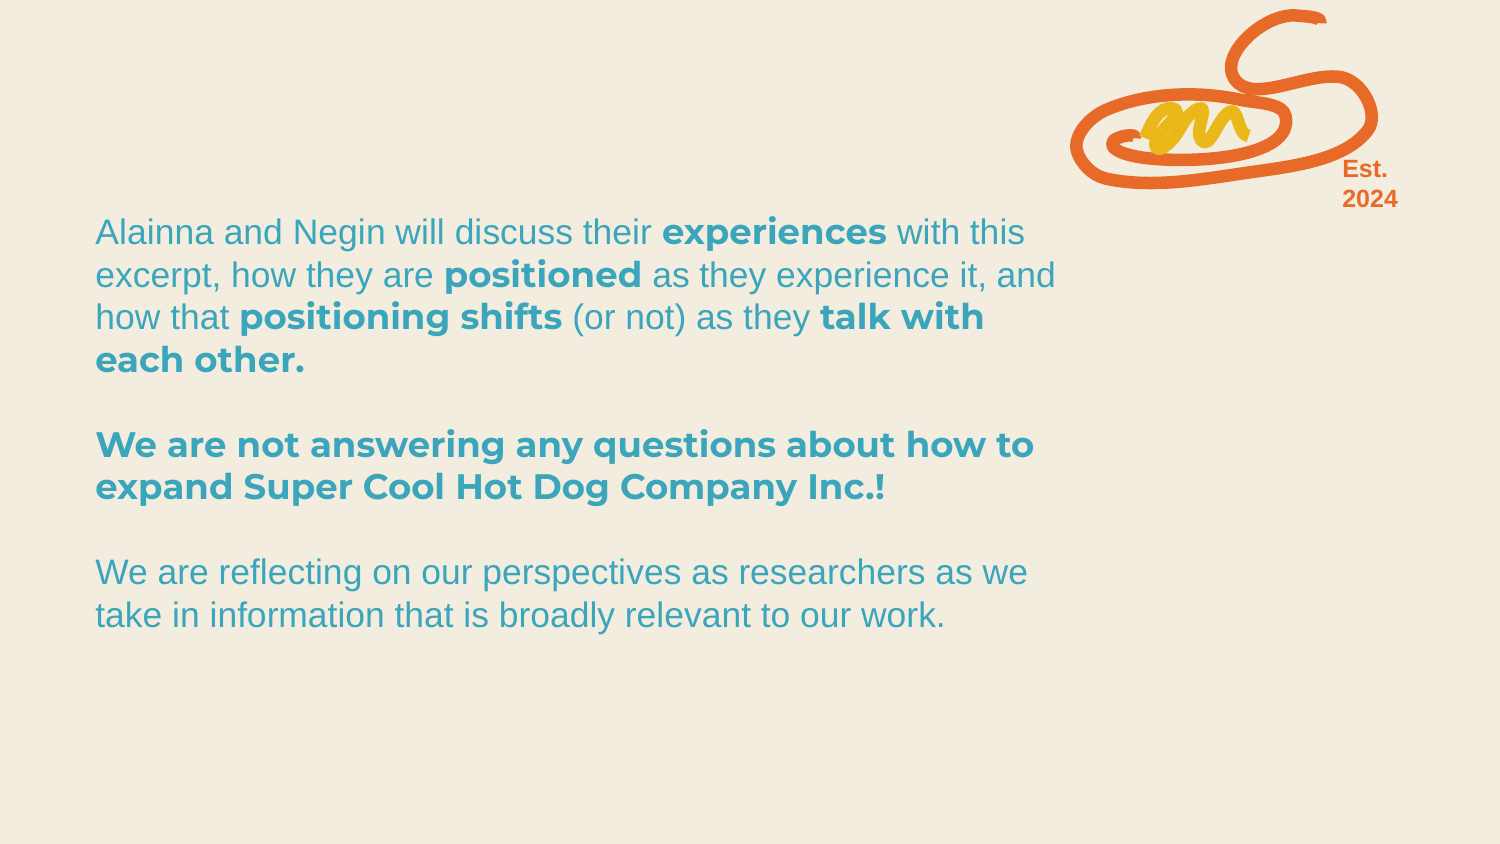

Est. 2024
# Alainna and Negin will discuss their experiences with this excerpt, how they are positioned as they experience it, and how that positioning shifts (or not) as they talk with each other.

We are not answering any questions about how to expand Super Cool Hot Dog Company Inc.!

We are reflecting on our perspectives as researchers as we take in information that is broadly relevant to our work.